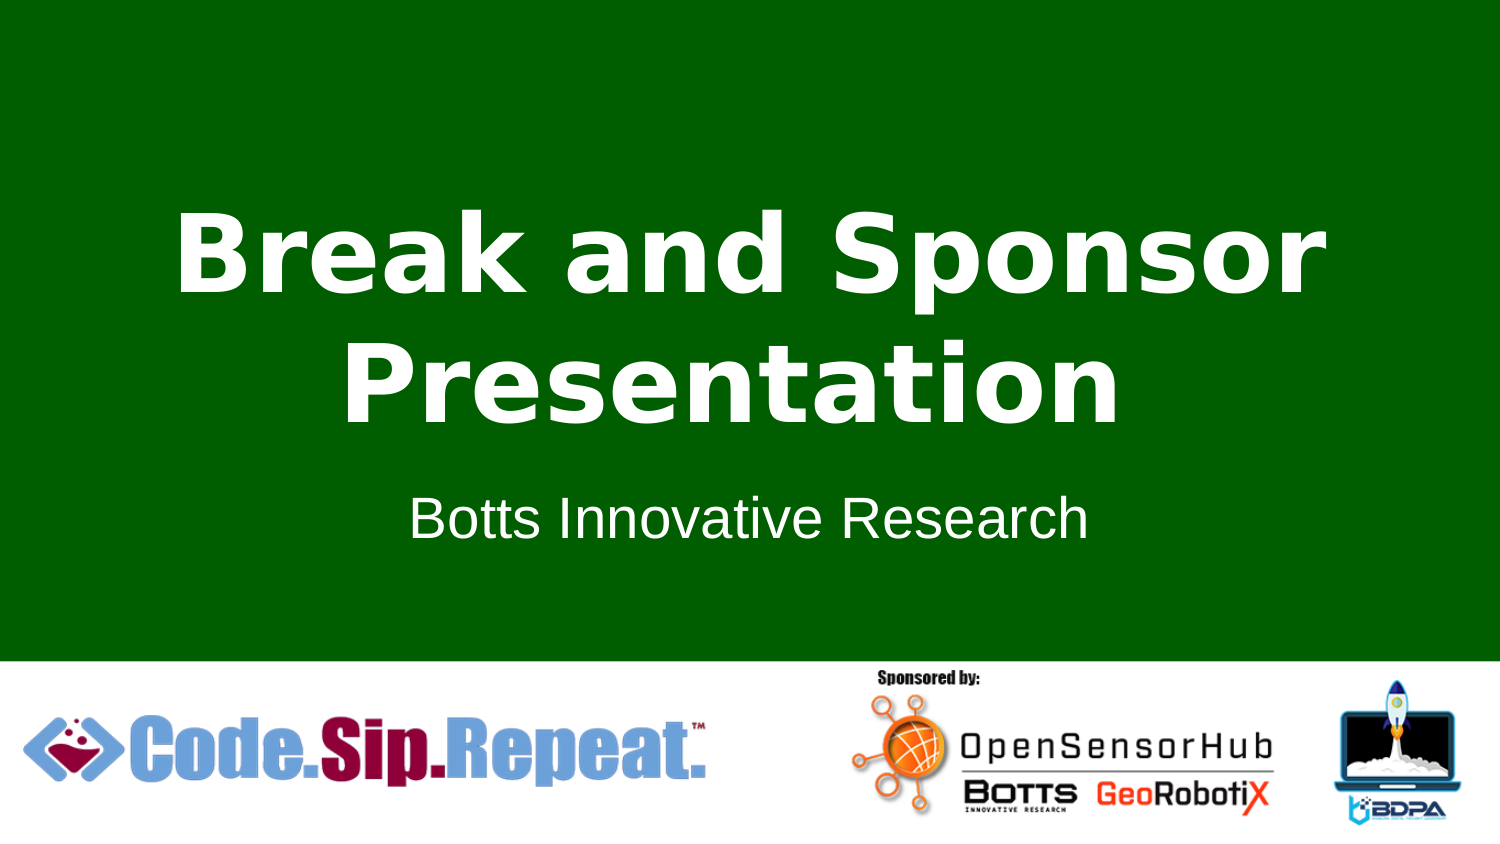

# Break and Sponsor Presentation
Botts Innovative Research